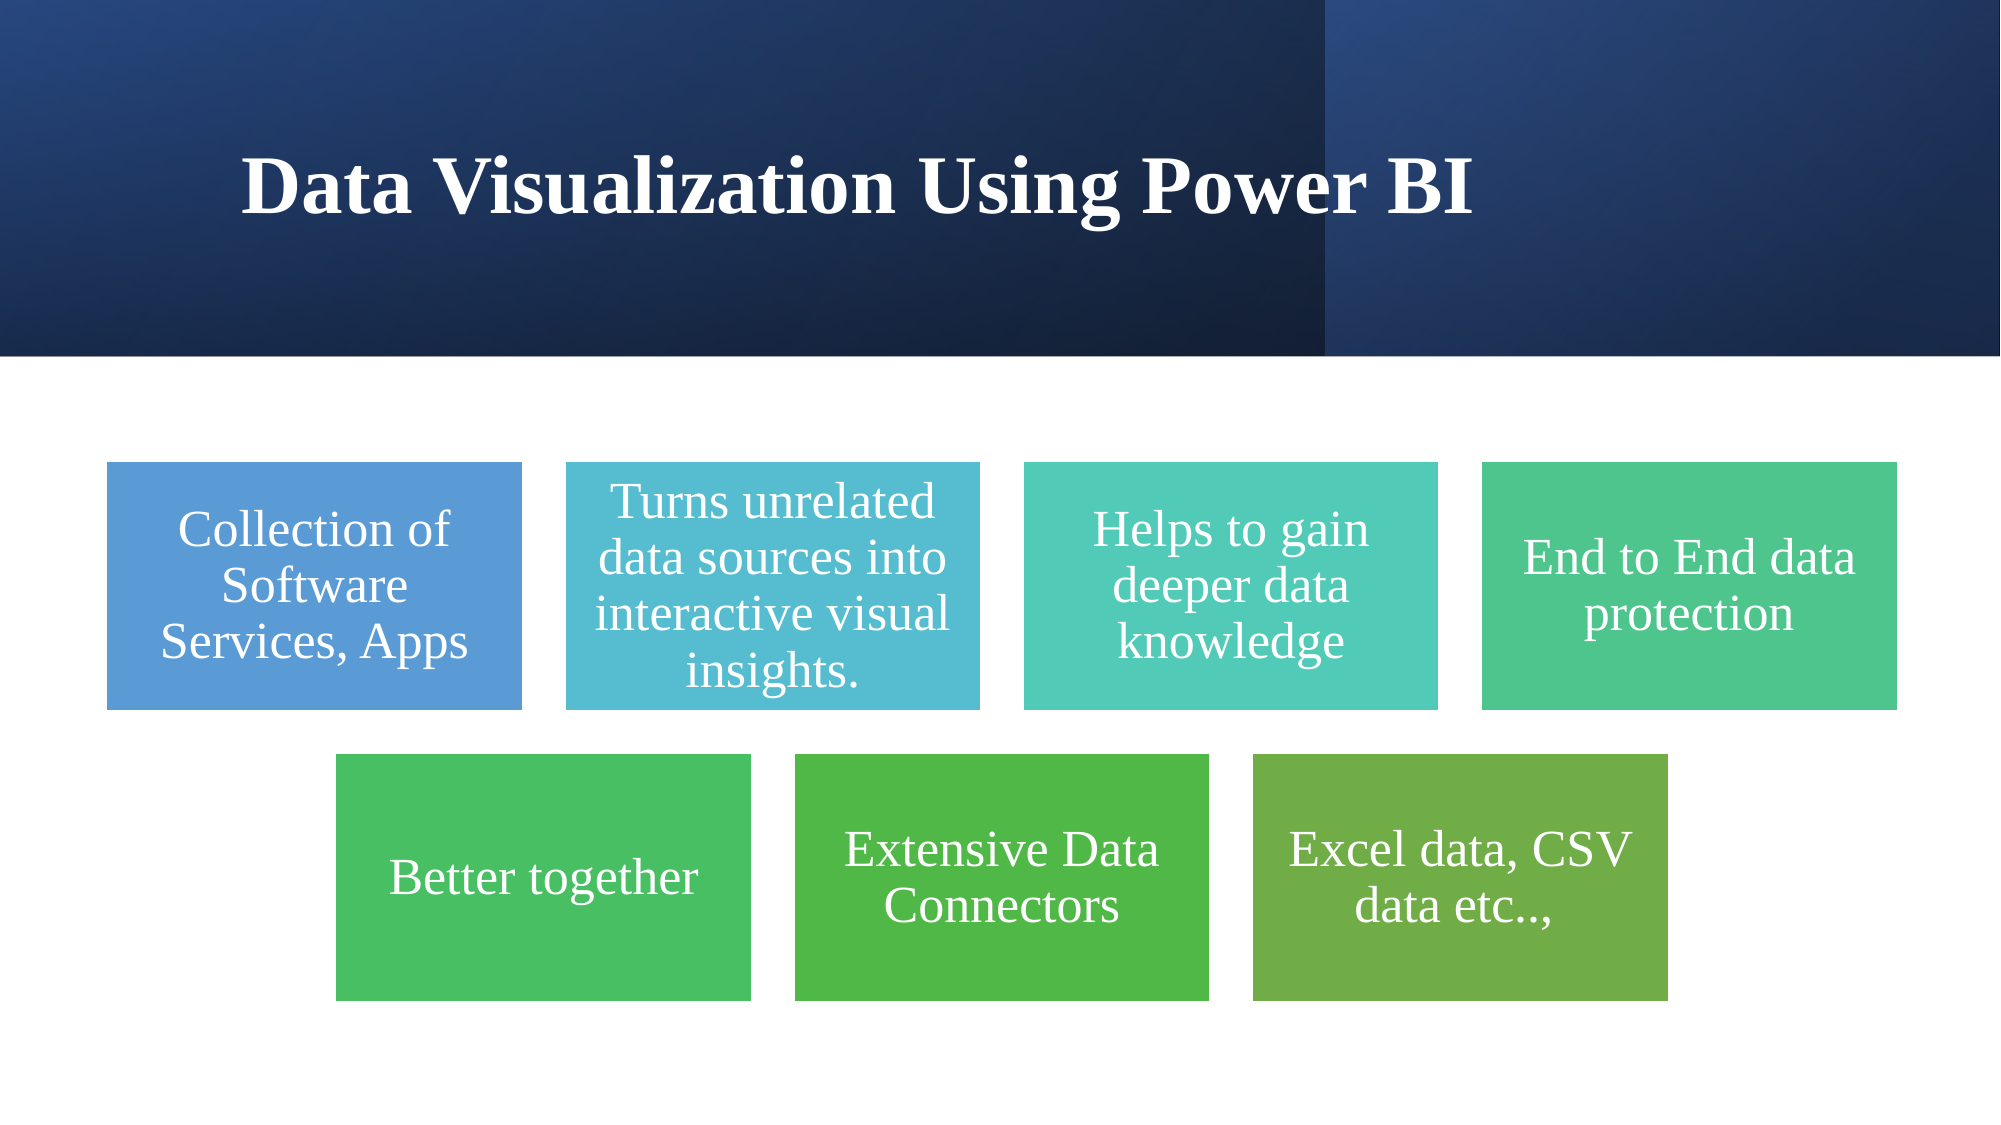

# Data Visualization Using Power BI
Collection of Software Services, Apps
Turns unrelated data sources into interactive visual insights.
Helps to gain deeper data knowledge
End to End data protection
Better together
Extensive Data Connectors
Excel data, CSV data etc..,